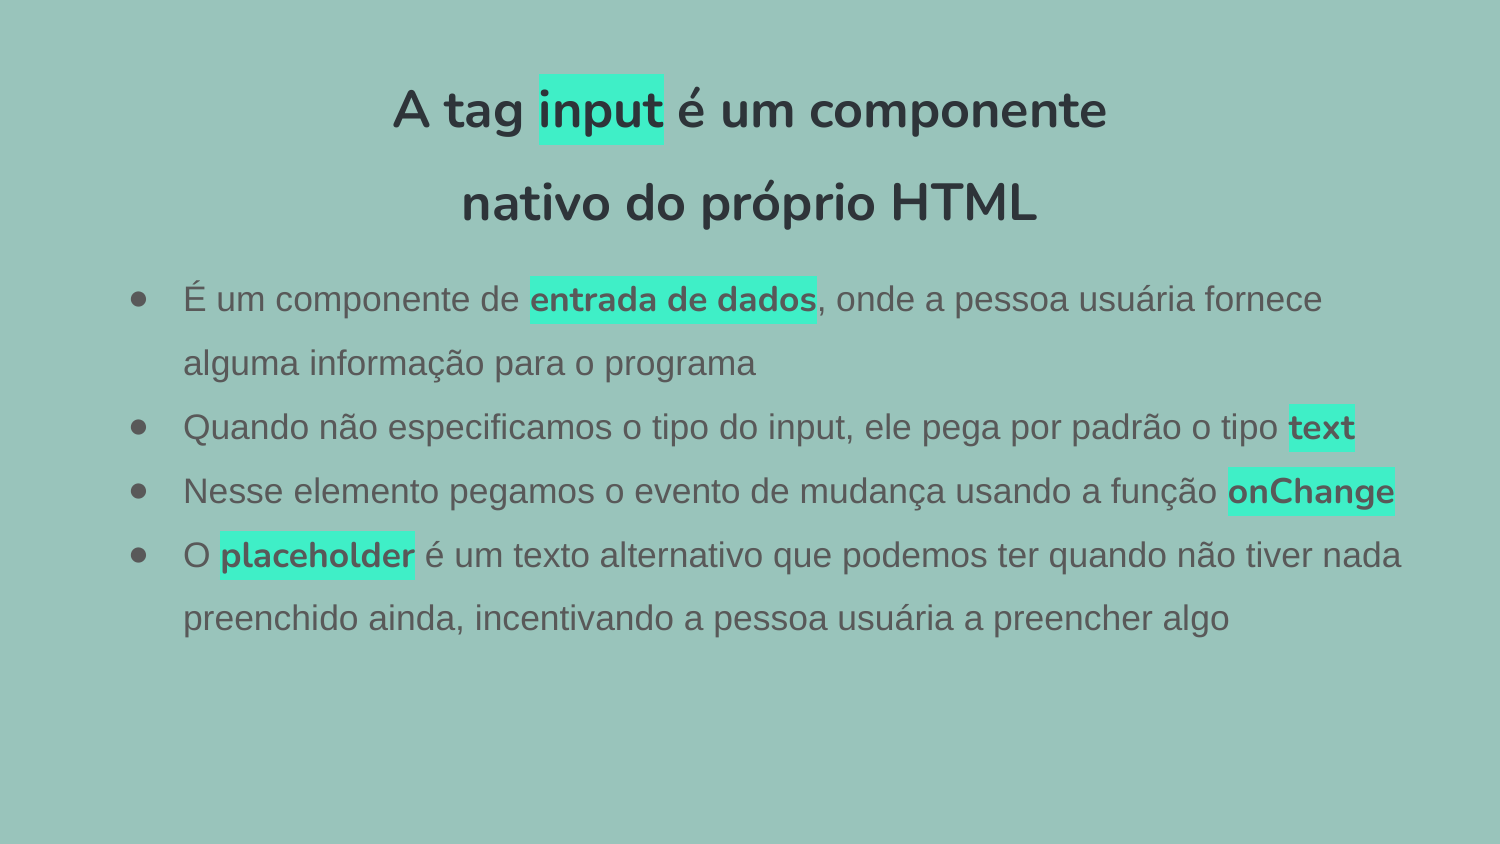

A tag input é um componente
nativo do próprio HTML
É um componente de entrada de dados, onde a pessoa usuária fornece alguma informação para o programa
Quando não especificamos o tipo do input, ele pega por padrão o tipo text
Nesse elemento pegamos o evento de mudança usando a função onChange
O placeholder é um texto alternativo que podemos ter quando não tiver nada preenchido ainda, incentivando a pessoa usuária a preencher algo